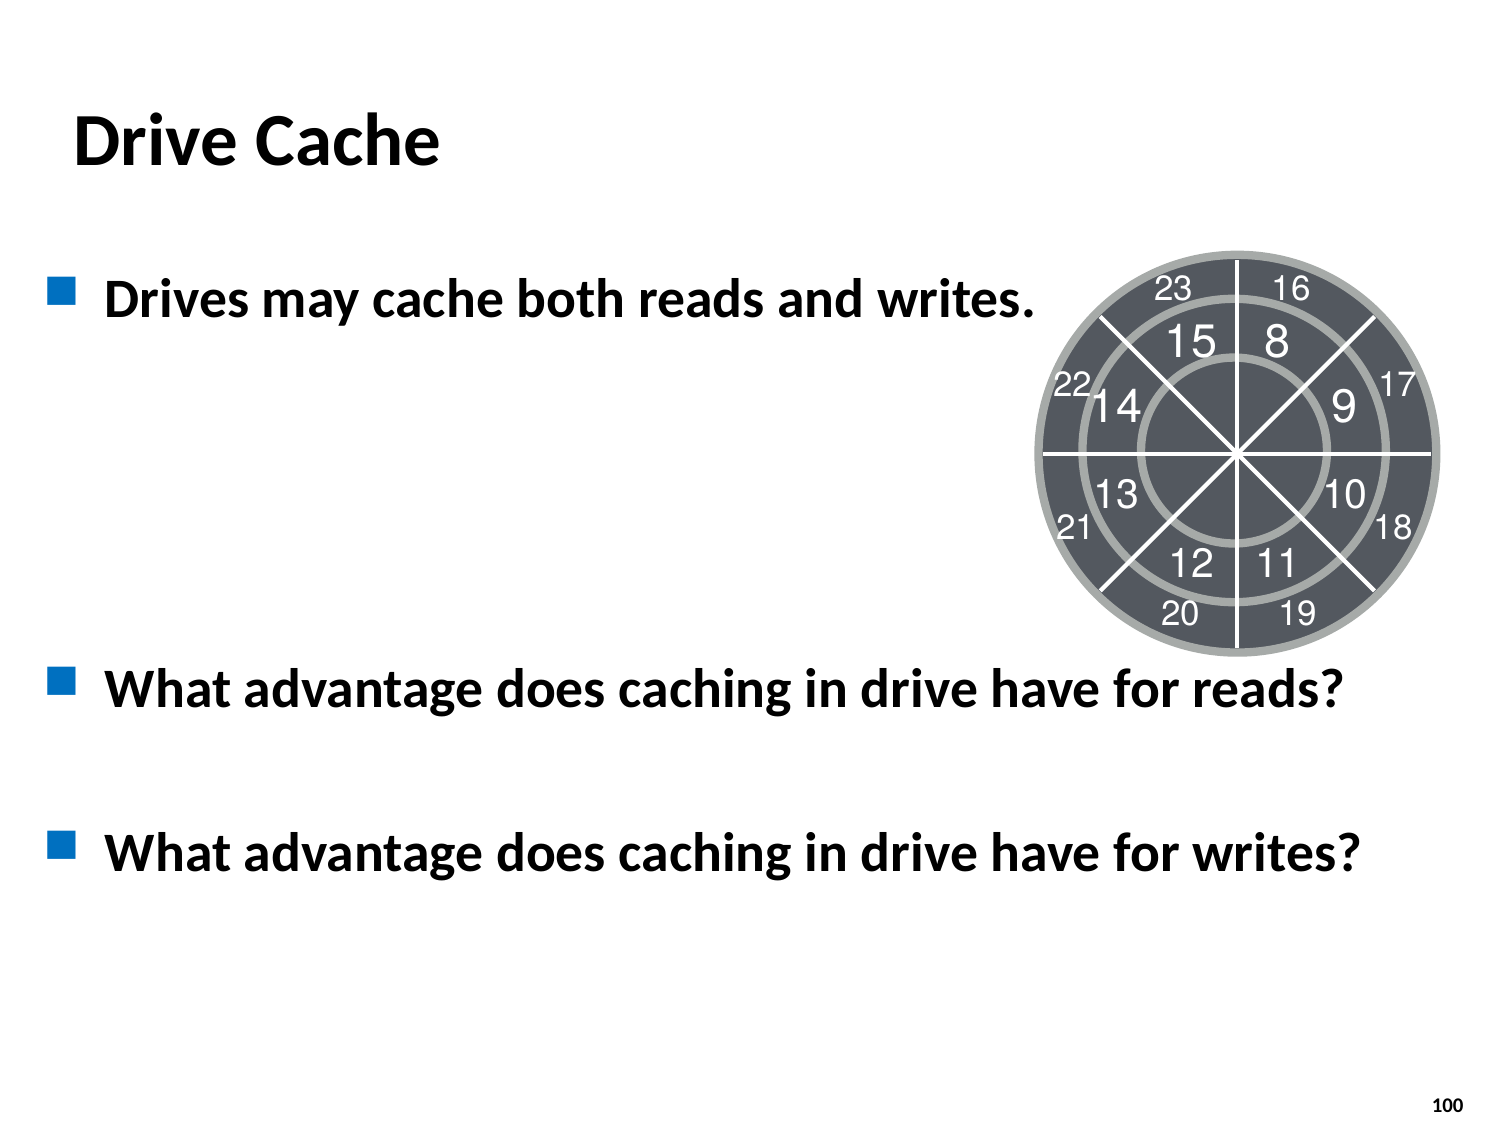

# Drive Cache
Drives may cache both reads and writes.

What advantage does caching in drive have for reads?

What advantage does caching in drive have for writes?

23
16

15
8

22
17

14
9

13
10
21
18
12
11
20
19